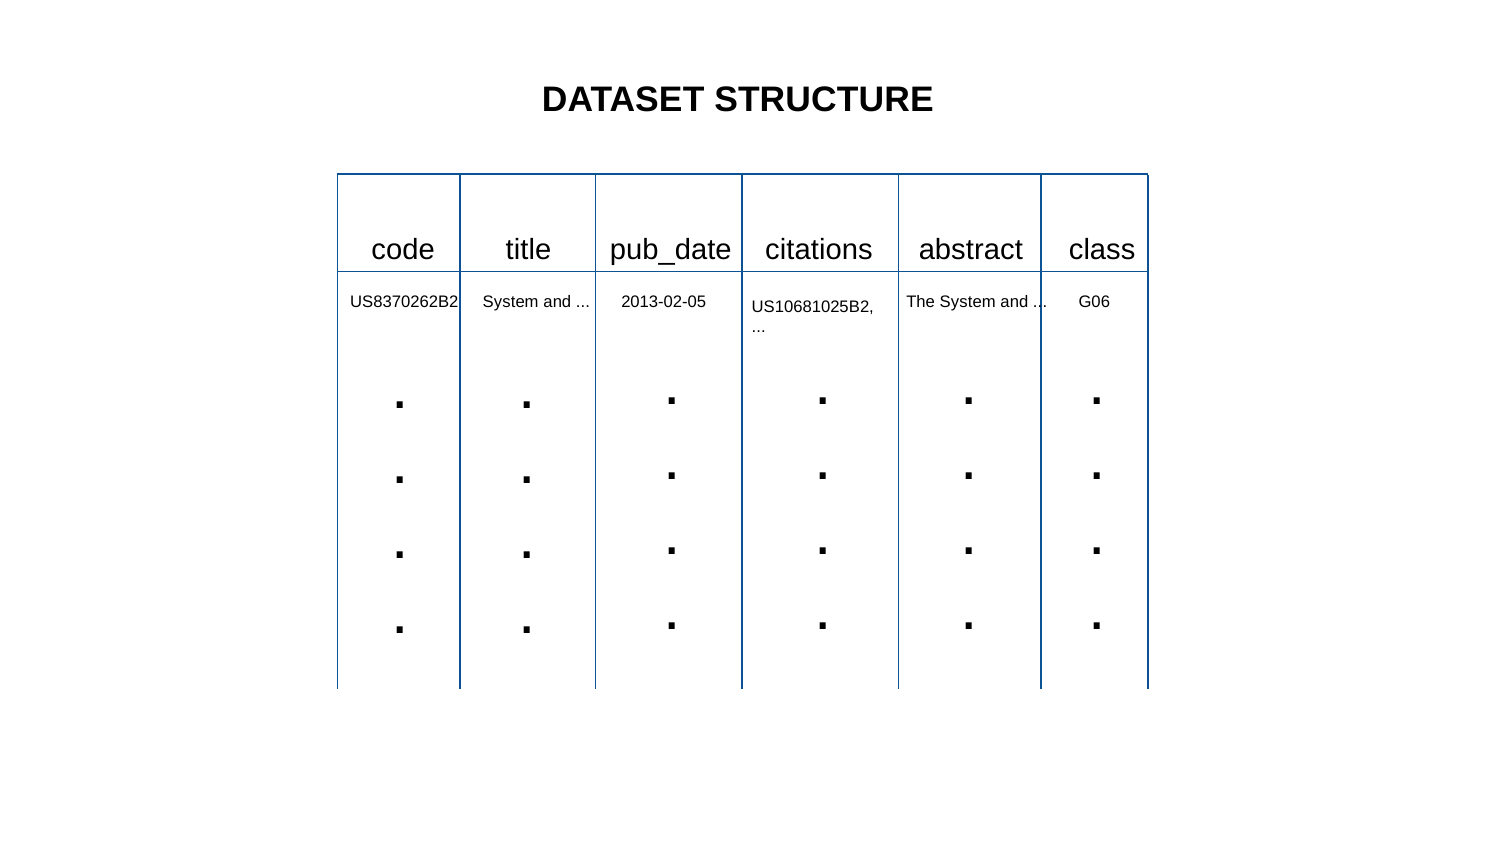

DATASET STRUCTURE
code
title
pub_date
citations
abstract
class
US8370262B2
System and ...
2013-02-05
US10681025B2, ...
The System and ...
G06
.
.
.
.
.
.
.
.
.
.
.
.
.
.
.
.
.
.
.
.
.
.
.
.